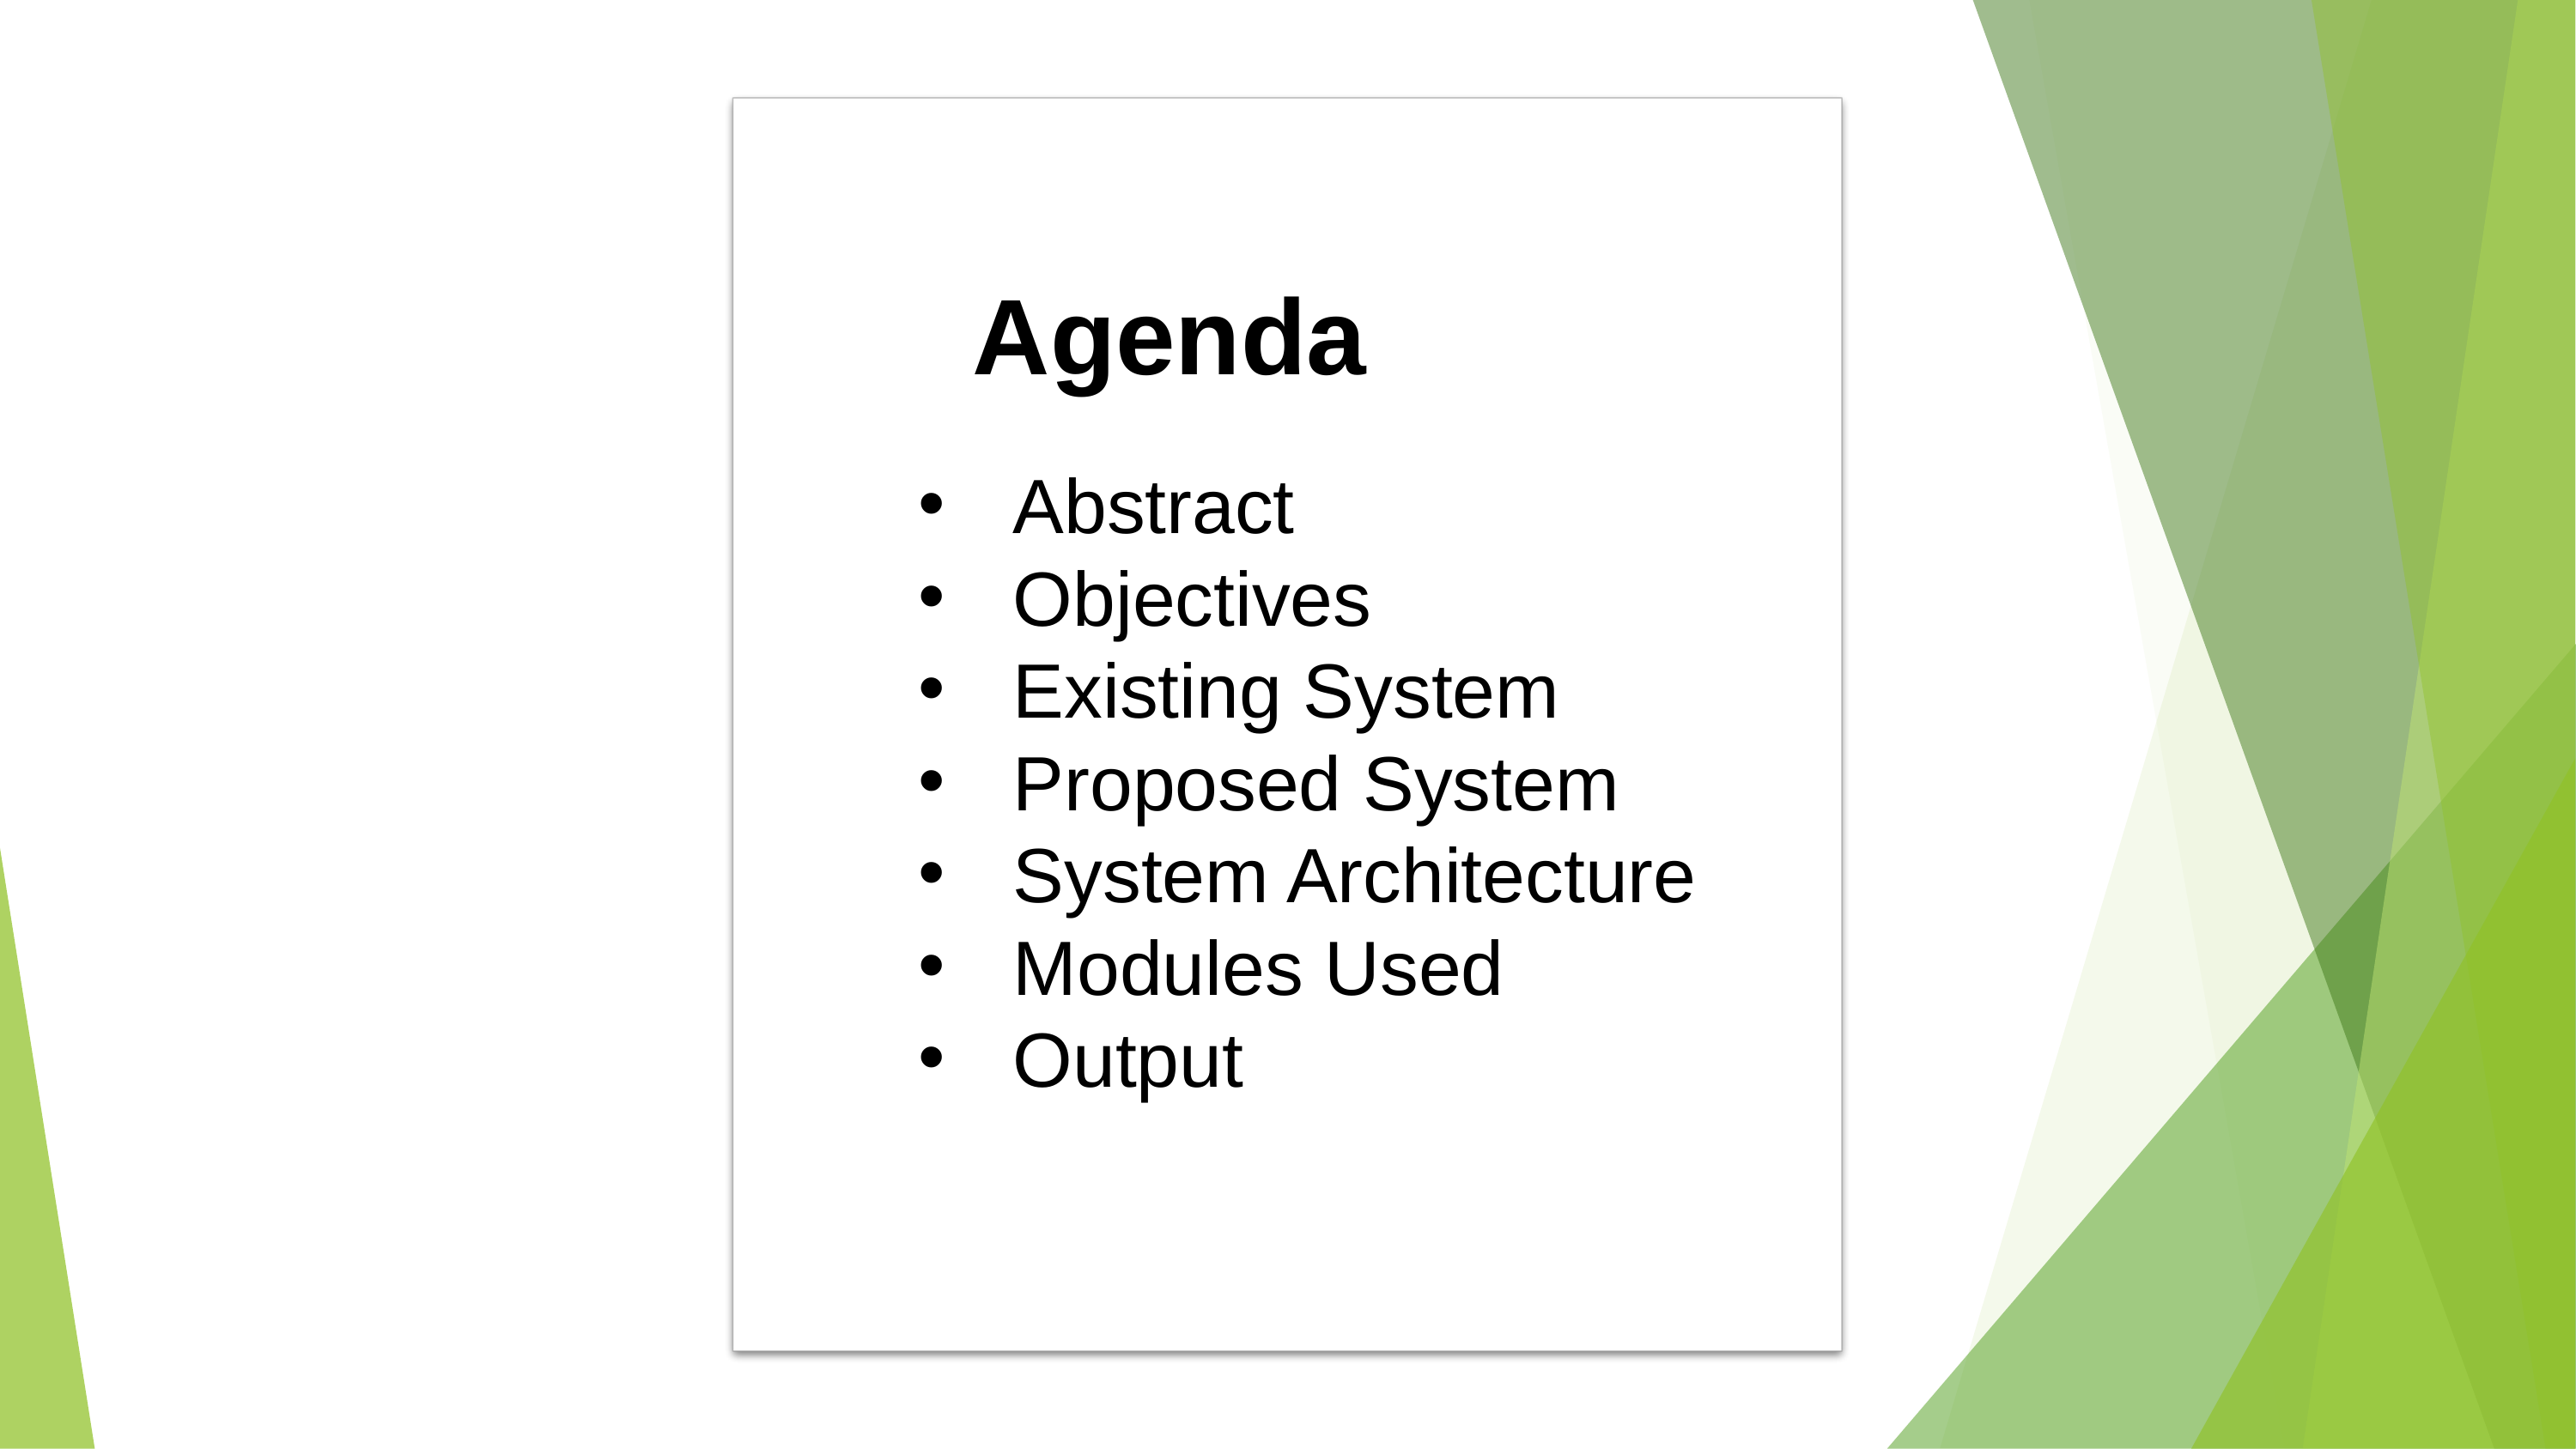

Agenda

Abstract
Objectives
Existing System
Proposed System
System Architecture
Modules Used
Output